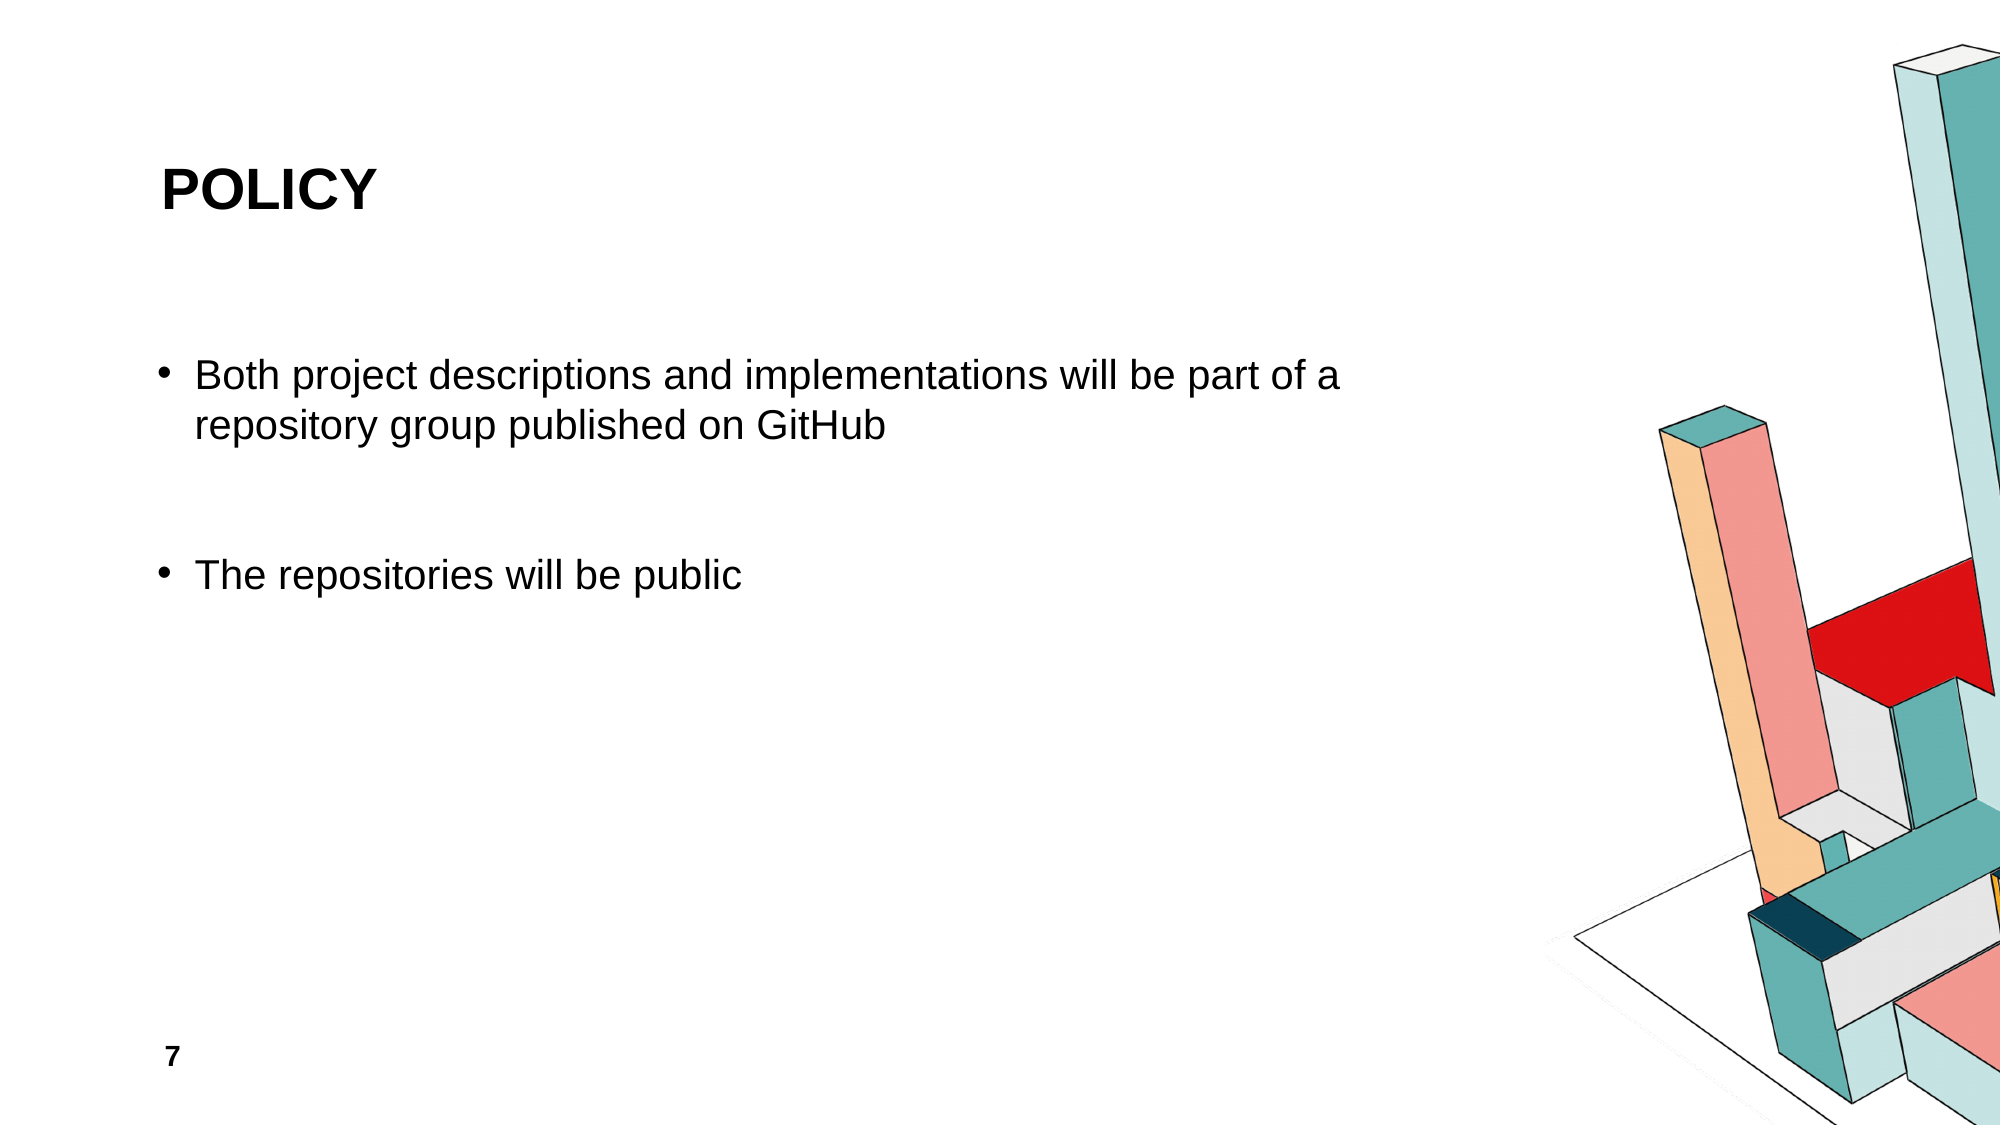

# POLICY
Both project descriptions and implementations will be part of a repository group published on GitHub

The repositories will be public
7